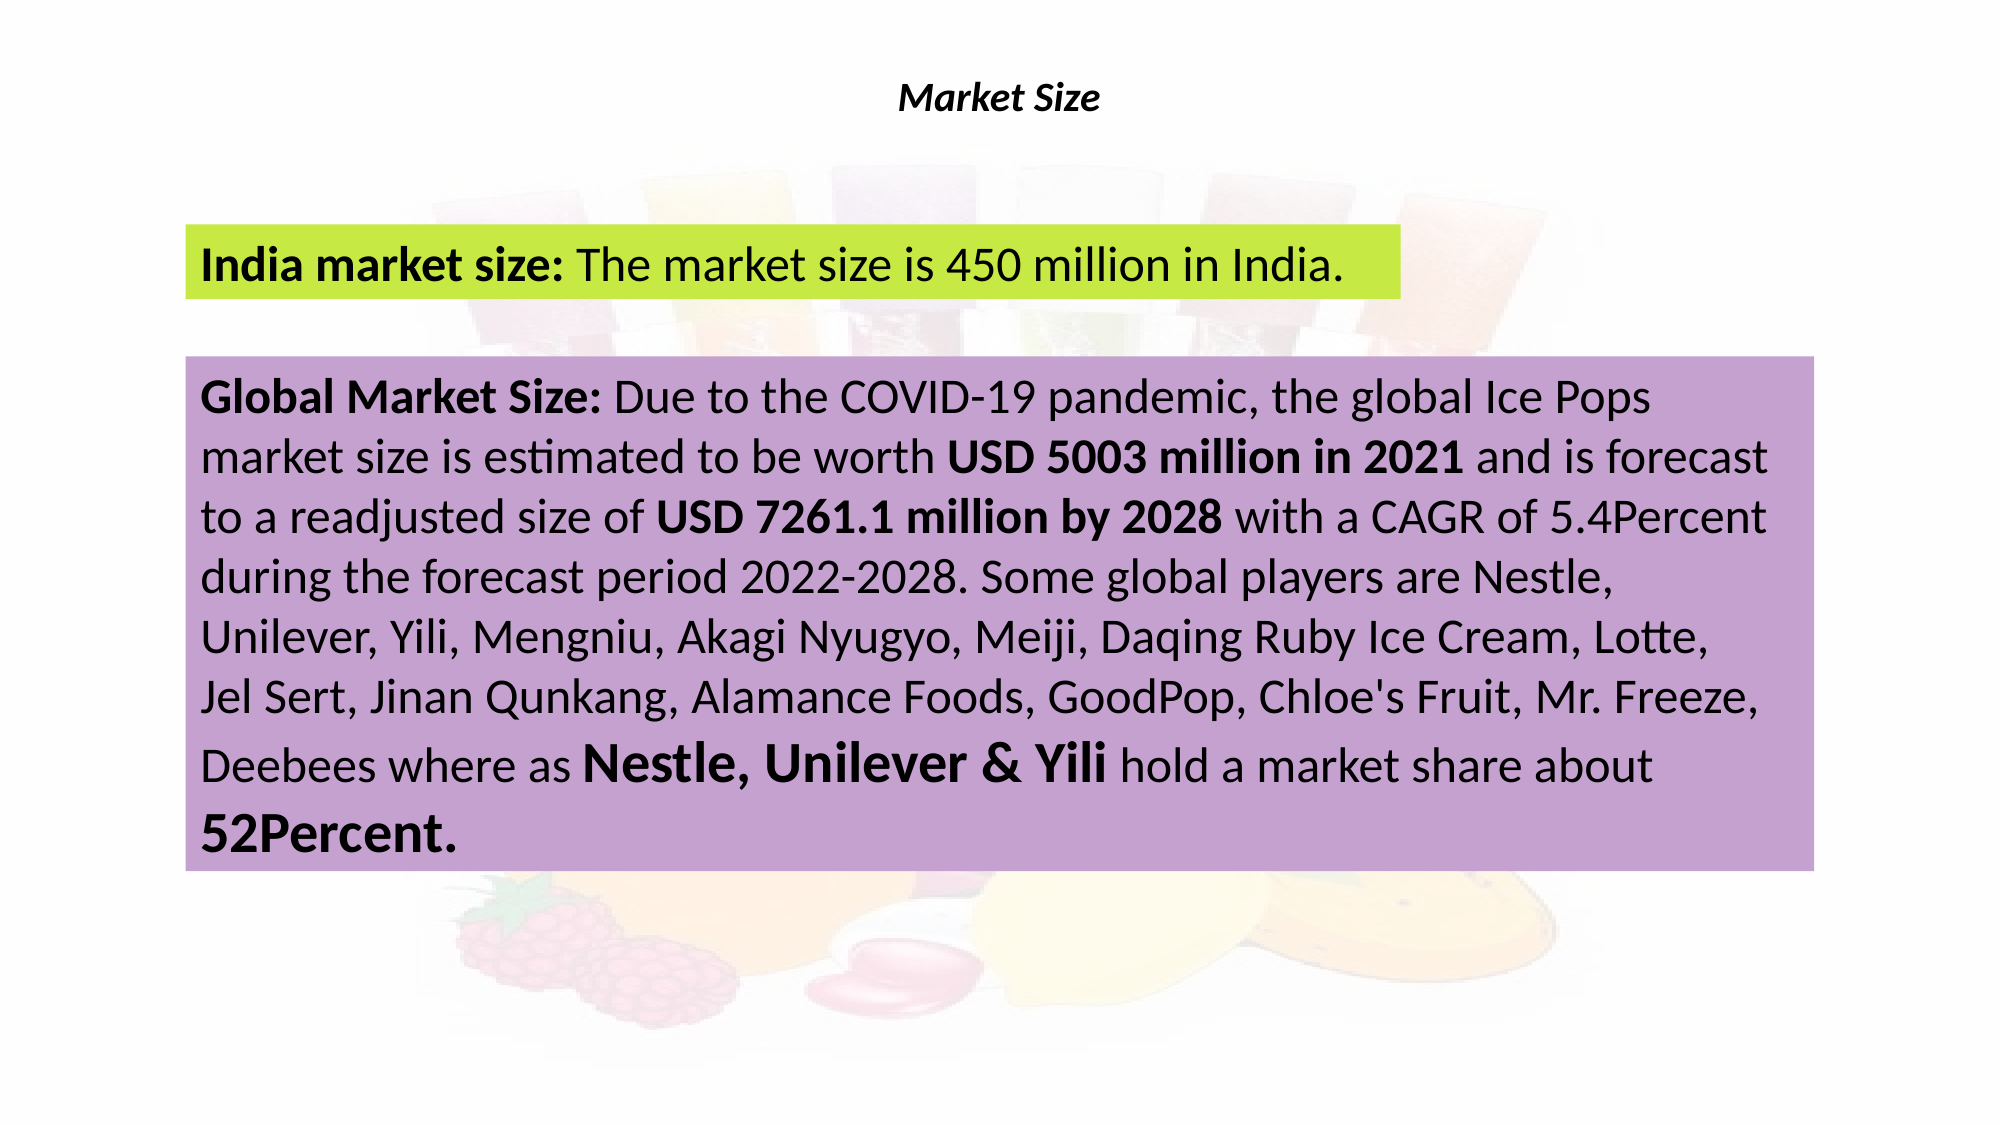

Market Size
India market size: The market size is 450 million in India.
Global Market Size: Due to the COVID-19 pandemic, the global Ice Pops market size is estimated to be worth USD 5003 million in 2021 and is forecast to a readjusted size of USD 7261.1 million by 2028 with a CAGR of 5.4Percent during the forecast period 2022-2028. Some global players are Nestle, Unilever, Yili, Mengniu, Akagi Nyugyo, Meiji, Daqing Ruby Ice Cream, Lotte,    Jel Sert, Jinan Qunkang, Alamance Foods, GoodPop, Chloe's Fruit, Mr. Freeze, Deebees where as Nestle, Unilever & Yili hold a market share about 52Percent.